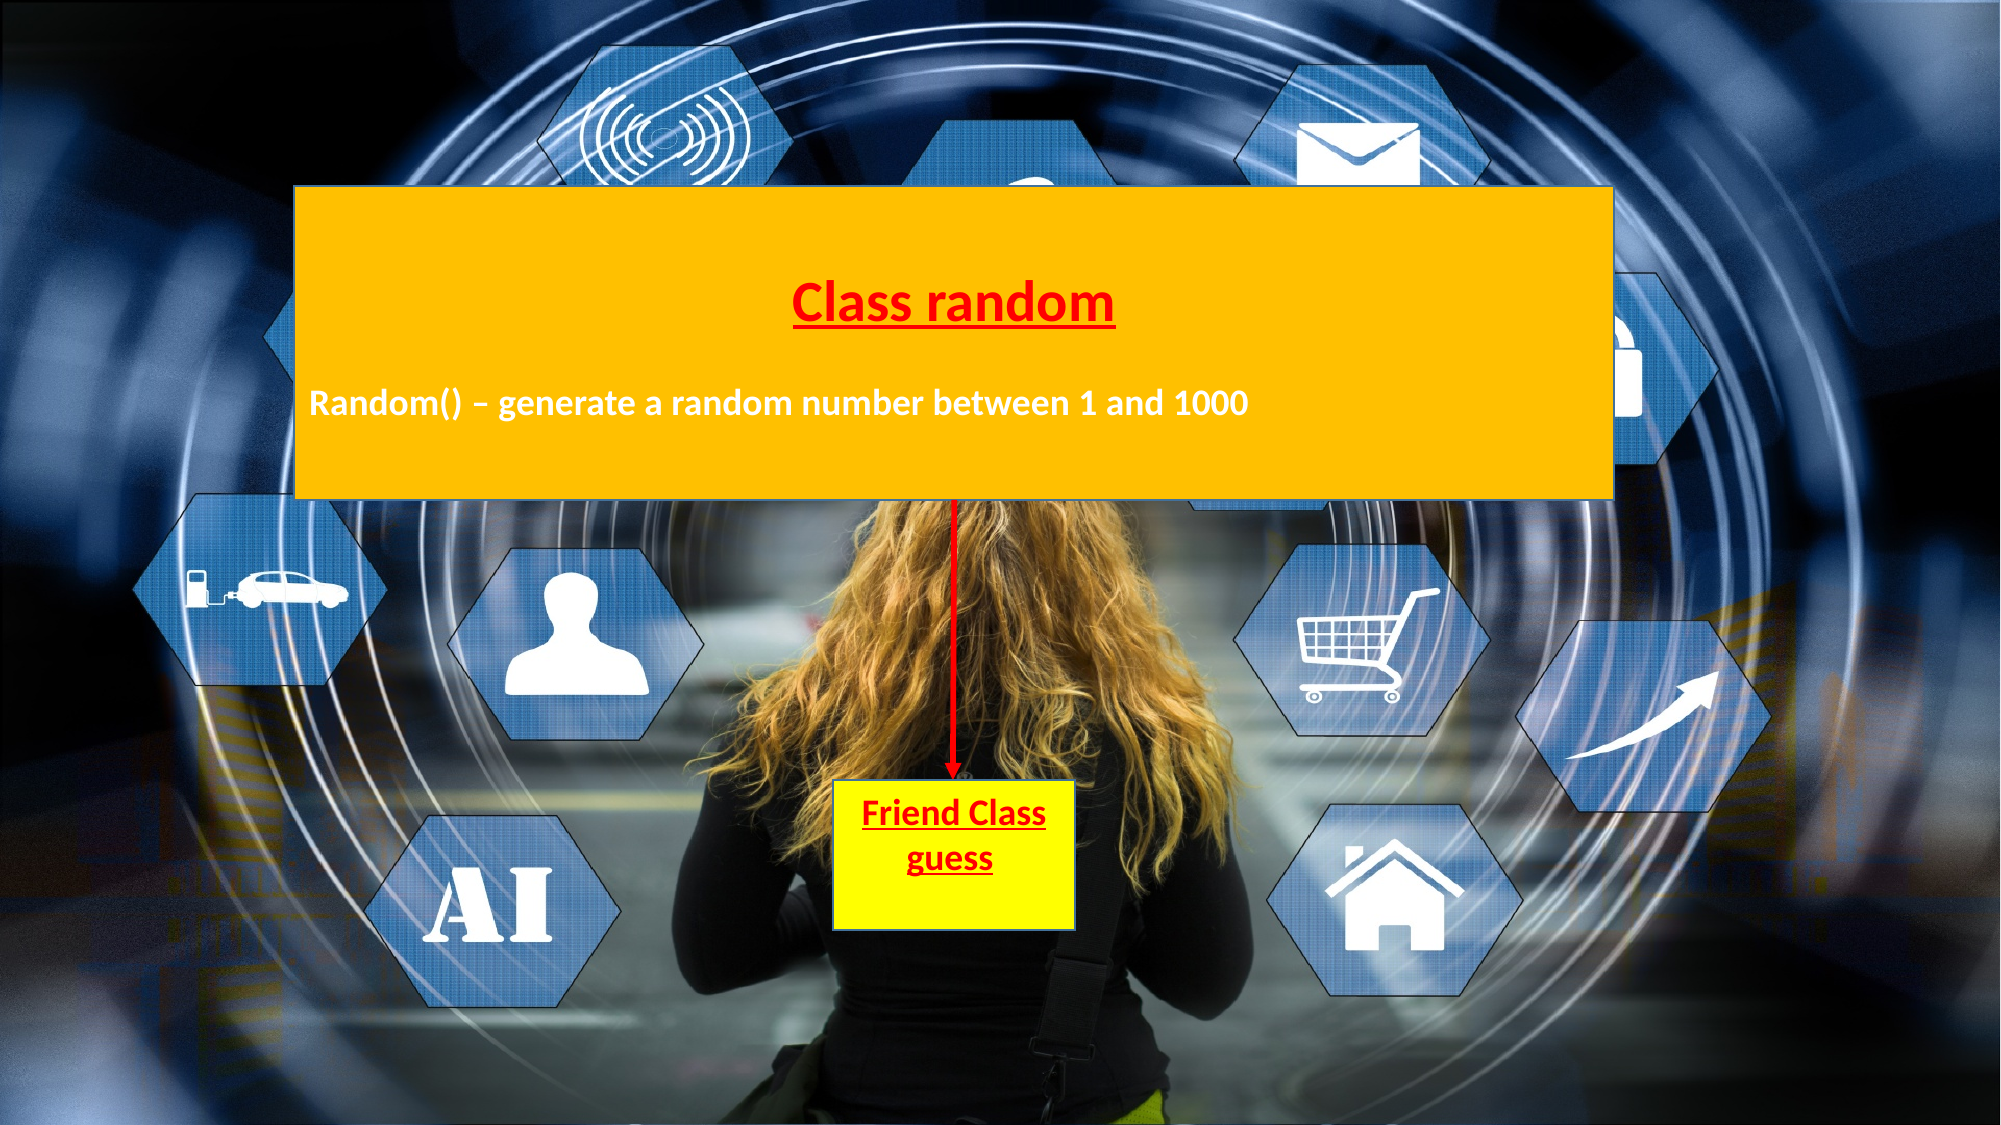

Class random

Random() – generate a random number between 1 and 1000
Friend Class guess